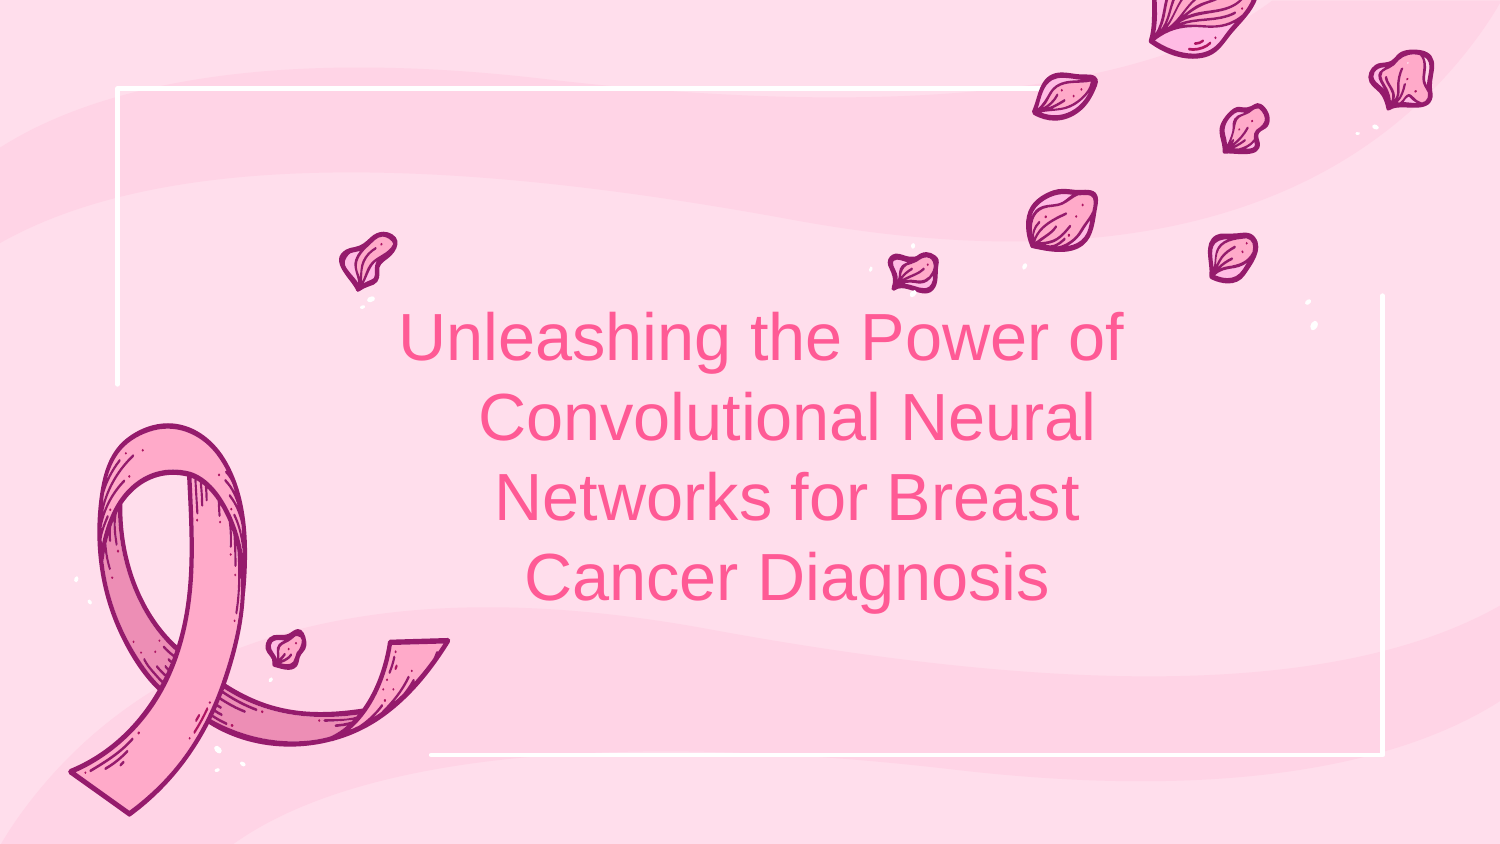

Unleashing the Power of Convolutional Neural Networks for Breast Cancer Diagnosis